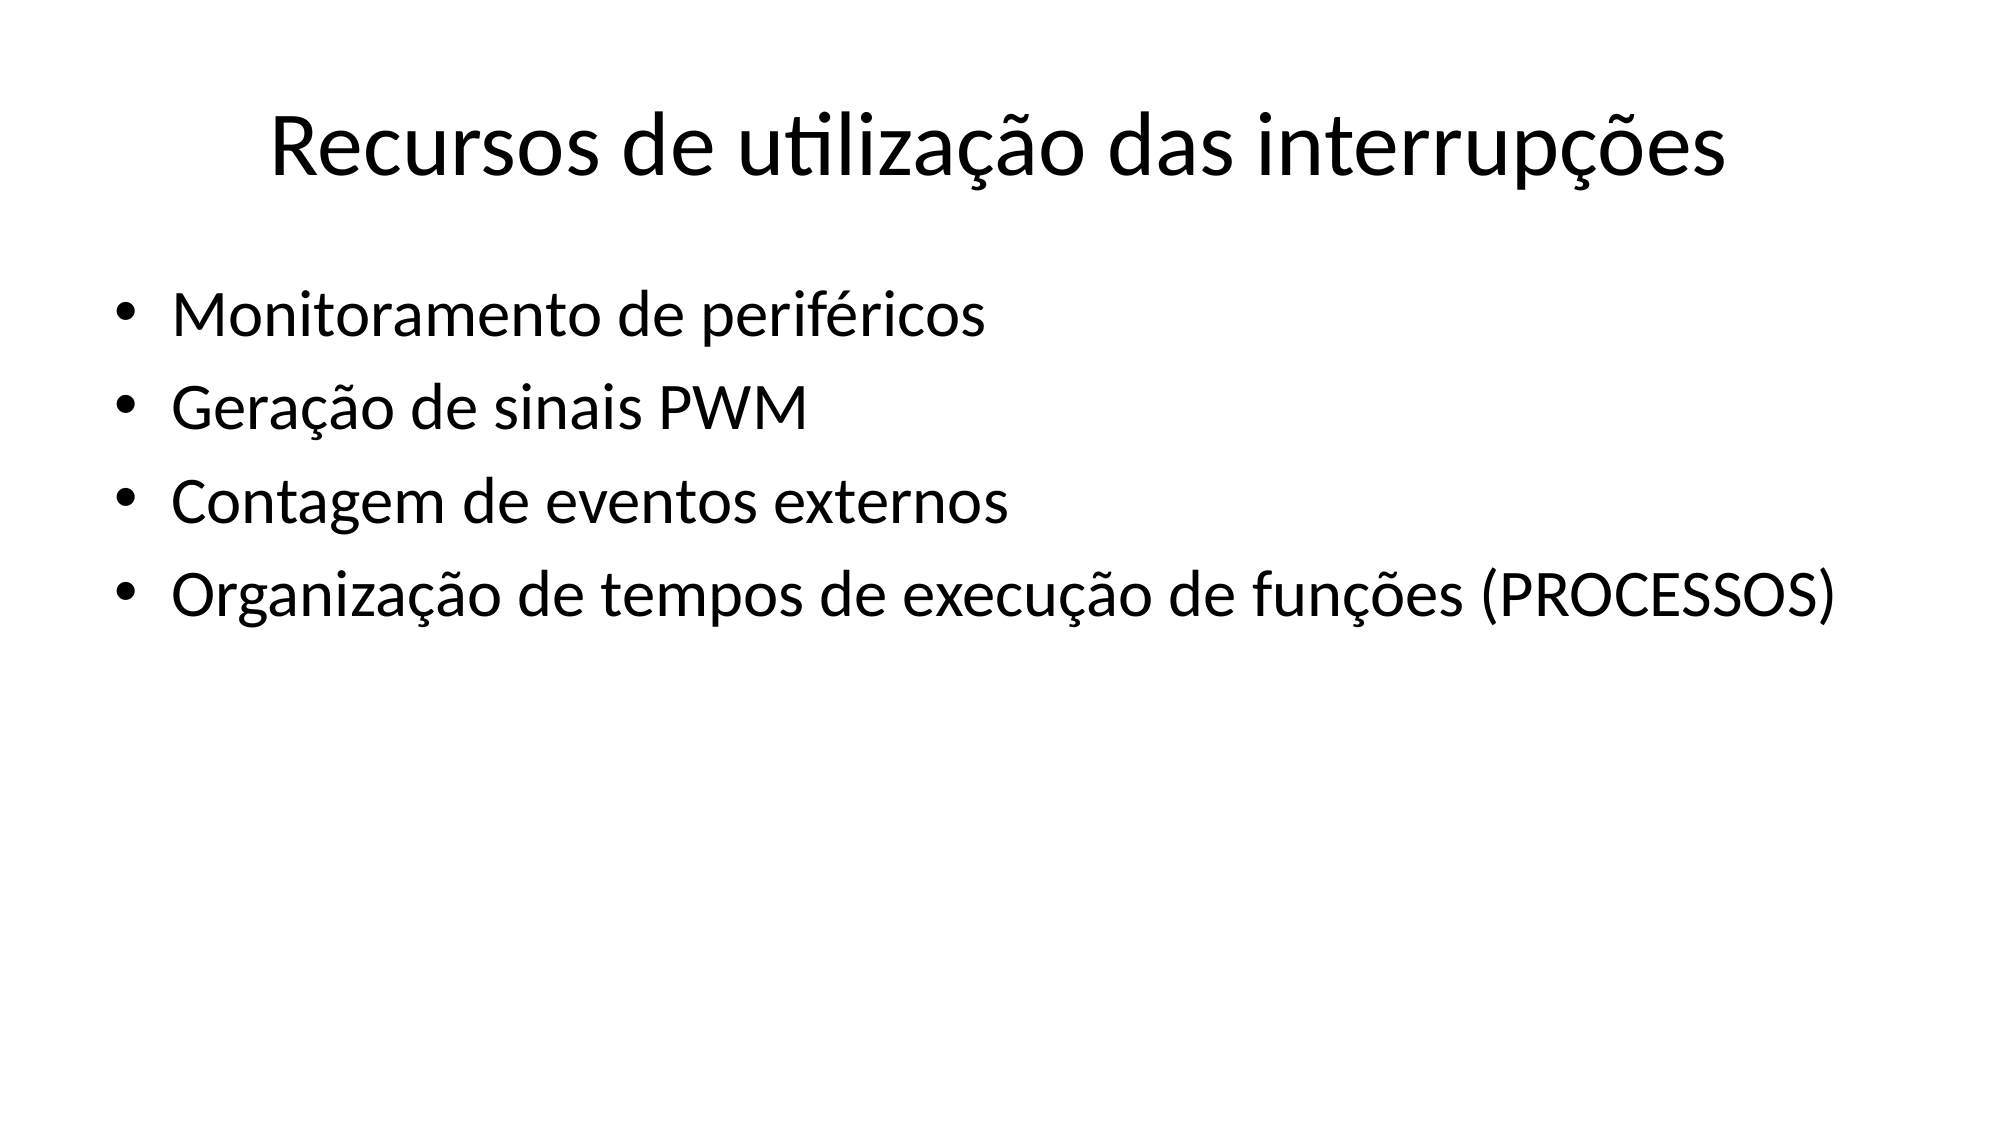

# Recursos de utilização das interrupções
Monitoramento de periféricos
Geração de sinais PWM
Contagem de eventos externos
Organização de tempos de execução de funções (PROCESSOS)